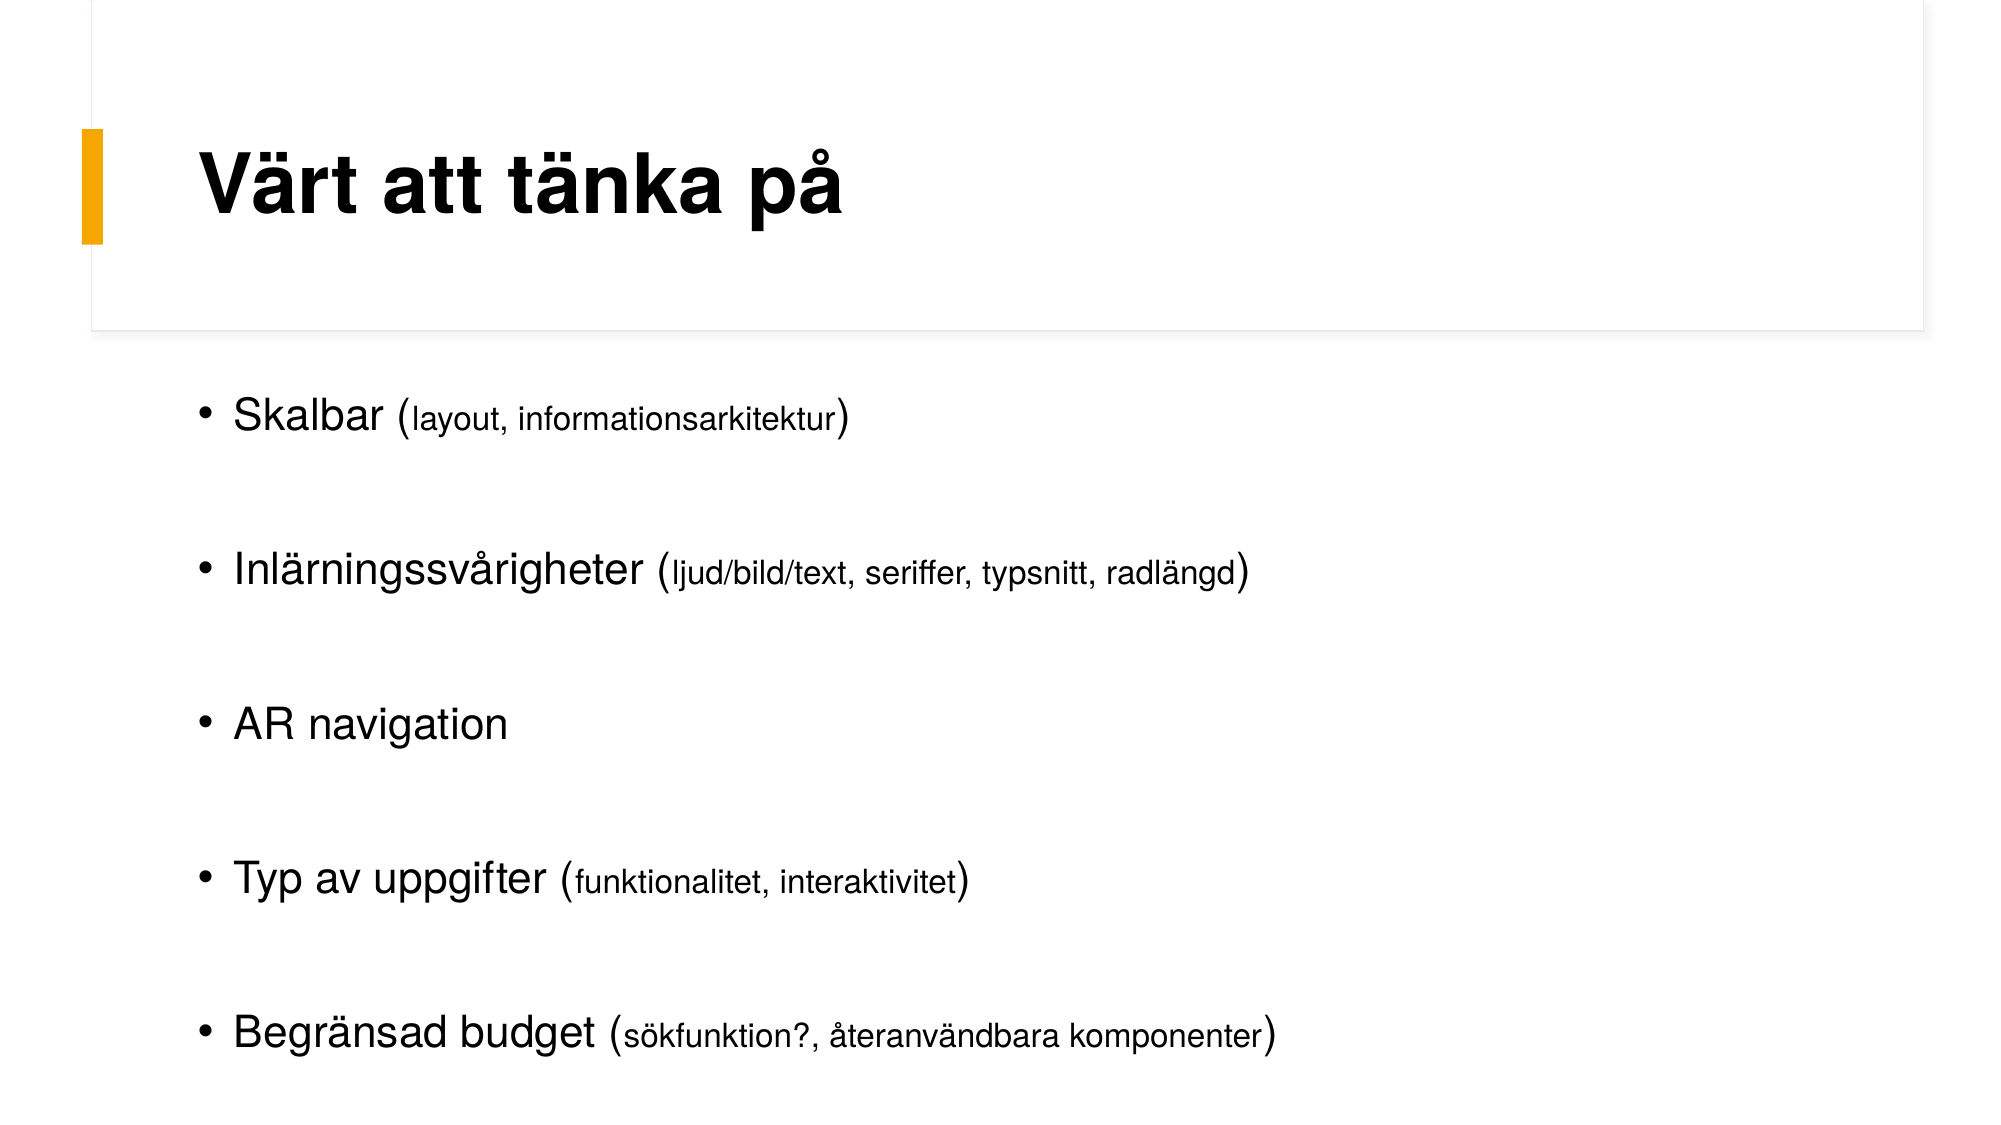

# Värt att tänka på
Skalbar (layout, informationsarkitektur)

Inlärningssvårigheter (ljud/bild/text, seriffer, typsnitt, radlängd)

AR navigation

Typ av uppgifter (funktionalitet, interaktivitet)

Begränsad budget (sökfunktion?, återanvändbara komponenter)